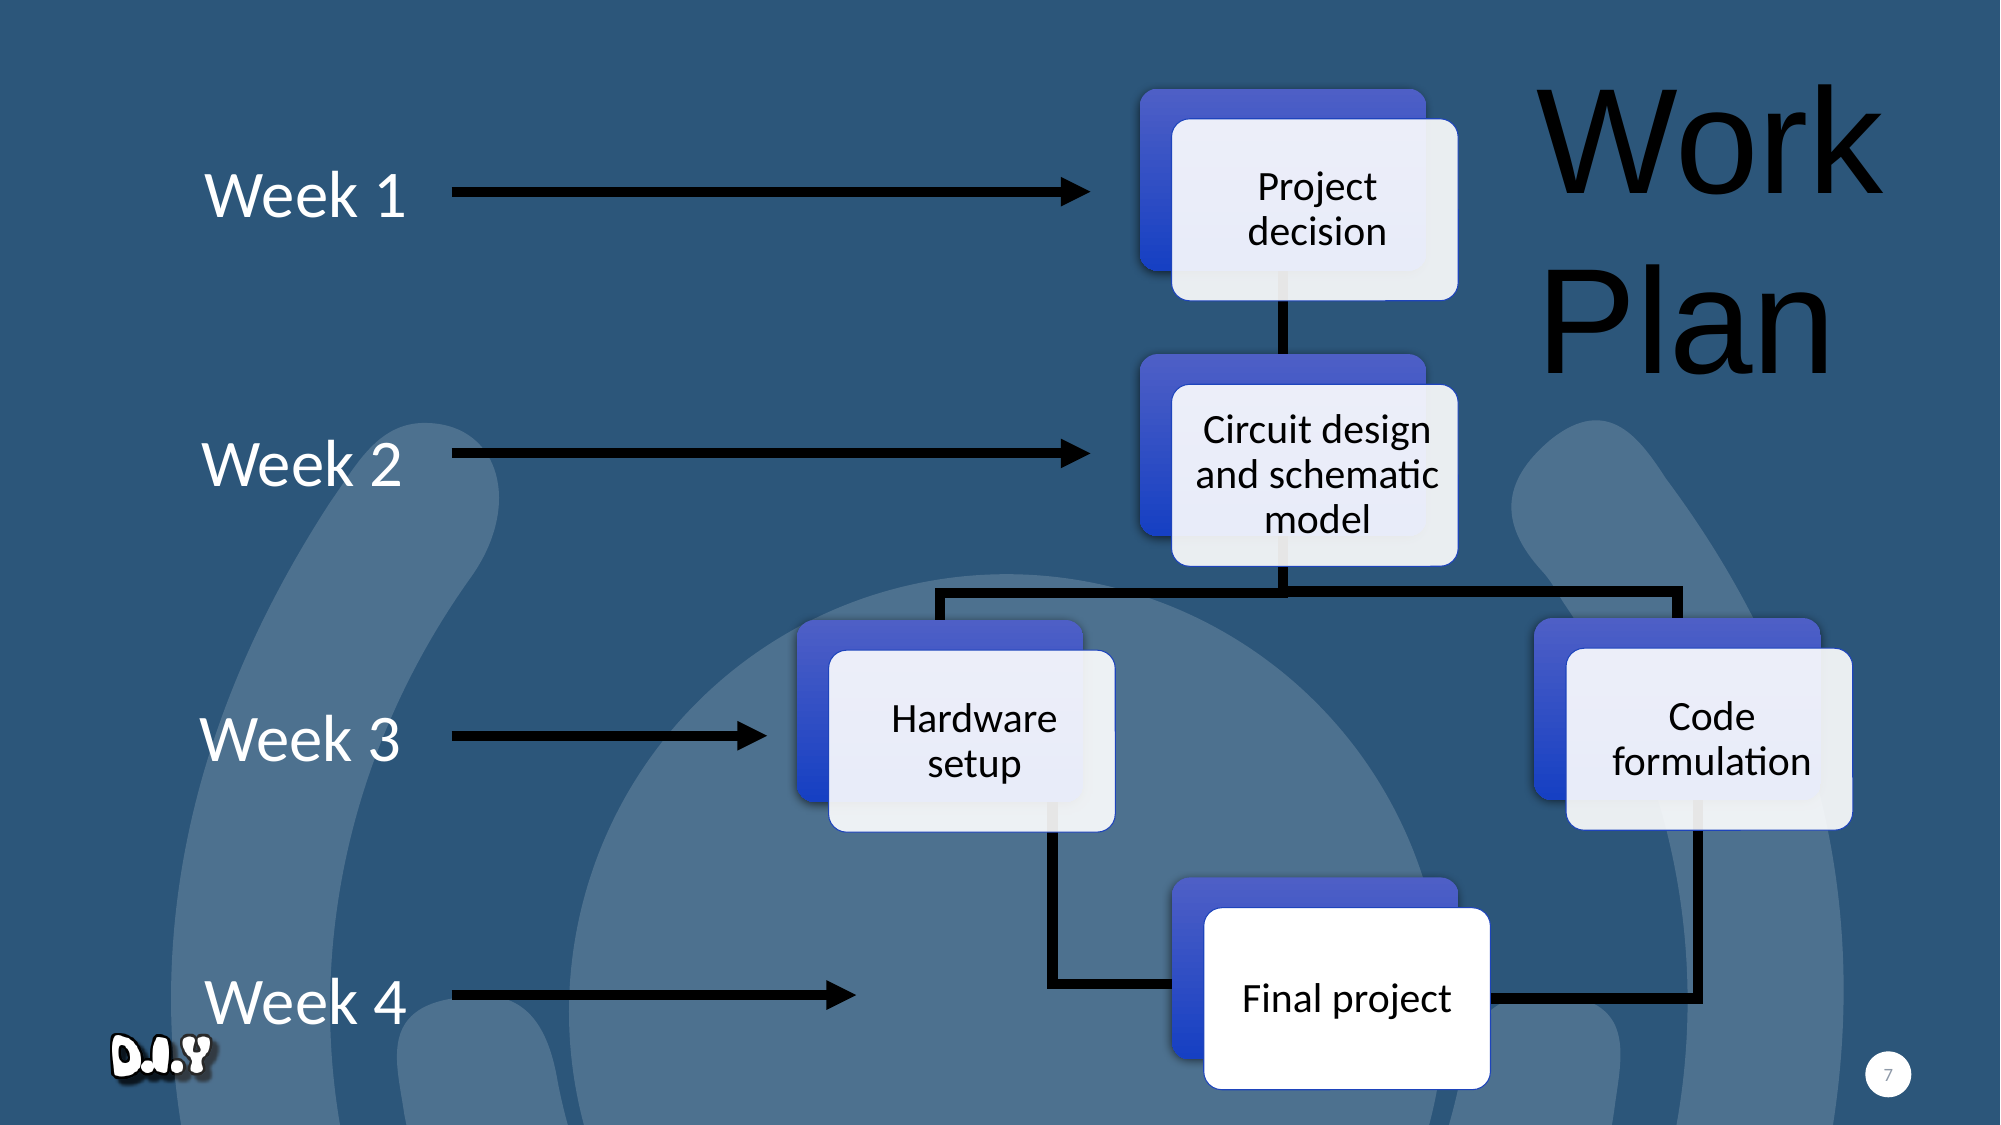

Work Plan
Project decision
Circuit design and schematic model
Hardware setup
Code formulation
Week 1
Week 2
Week 3

Final project
Week 4
7